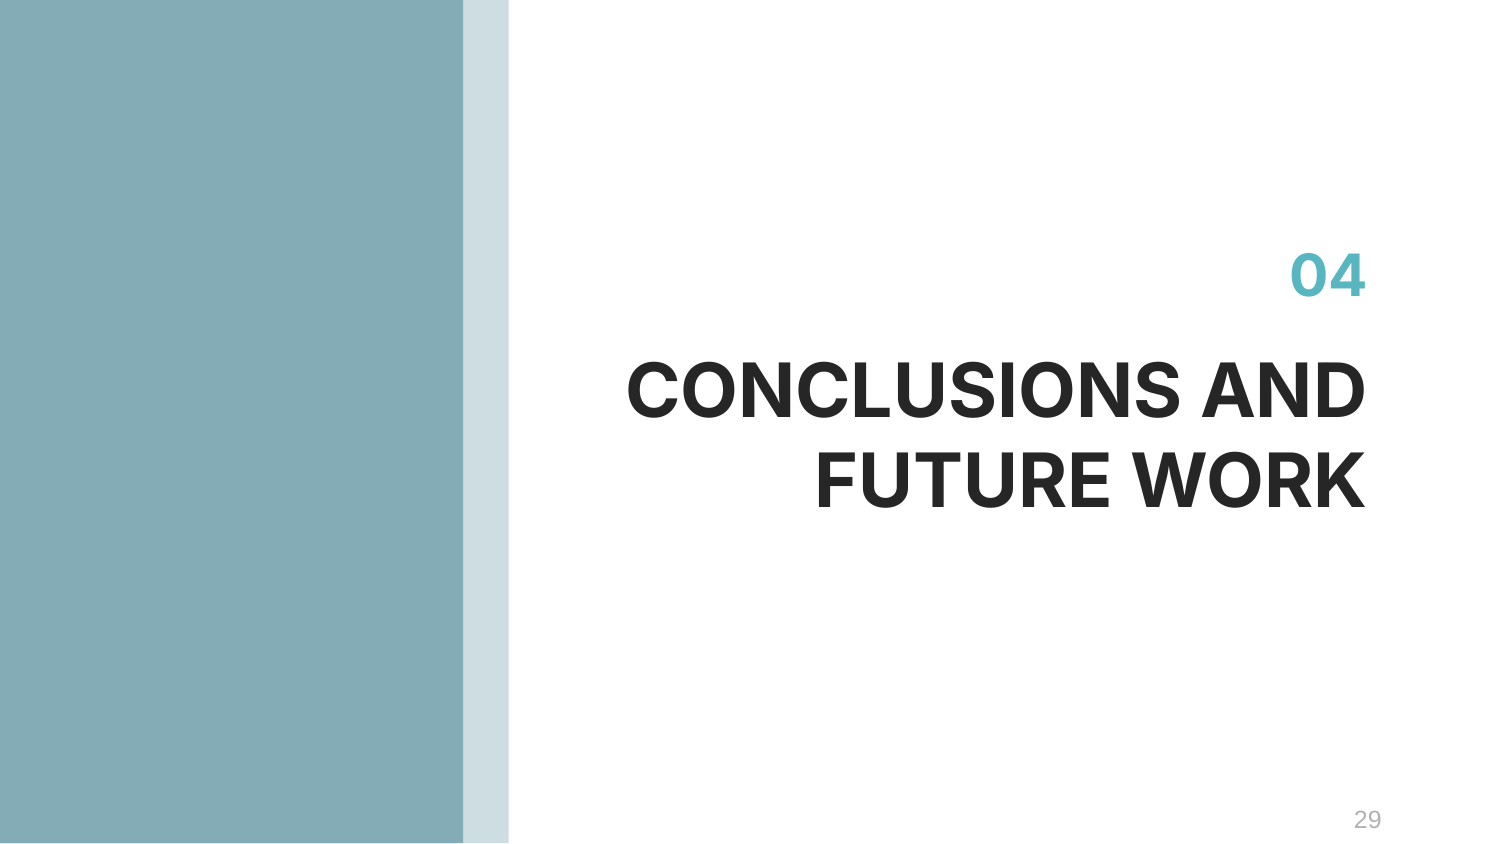

CONCLUSIONS AND FUTURE WORK
# 04

29